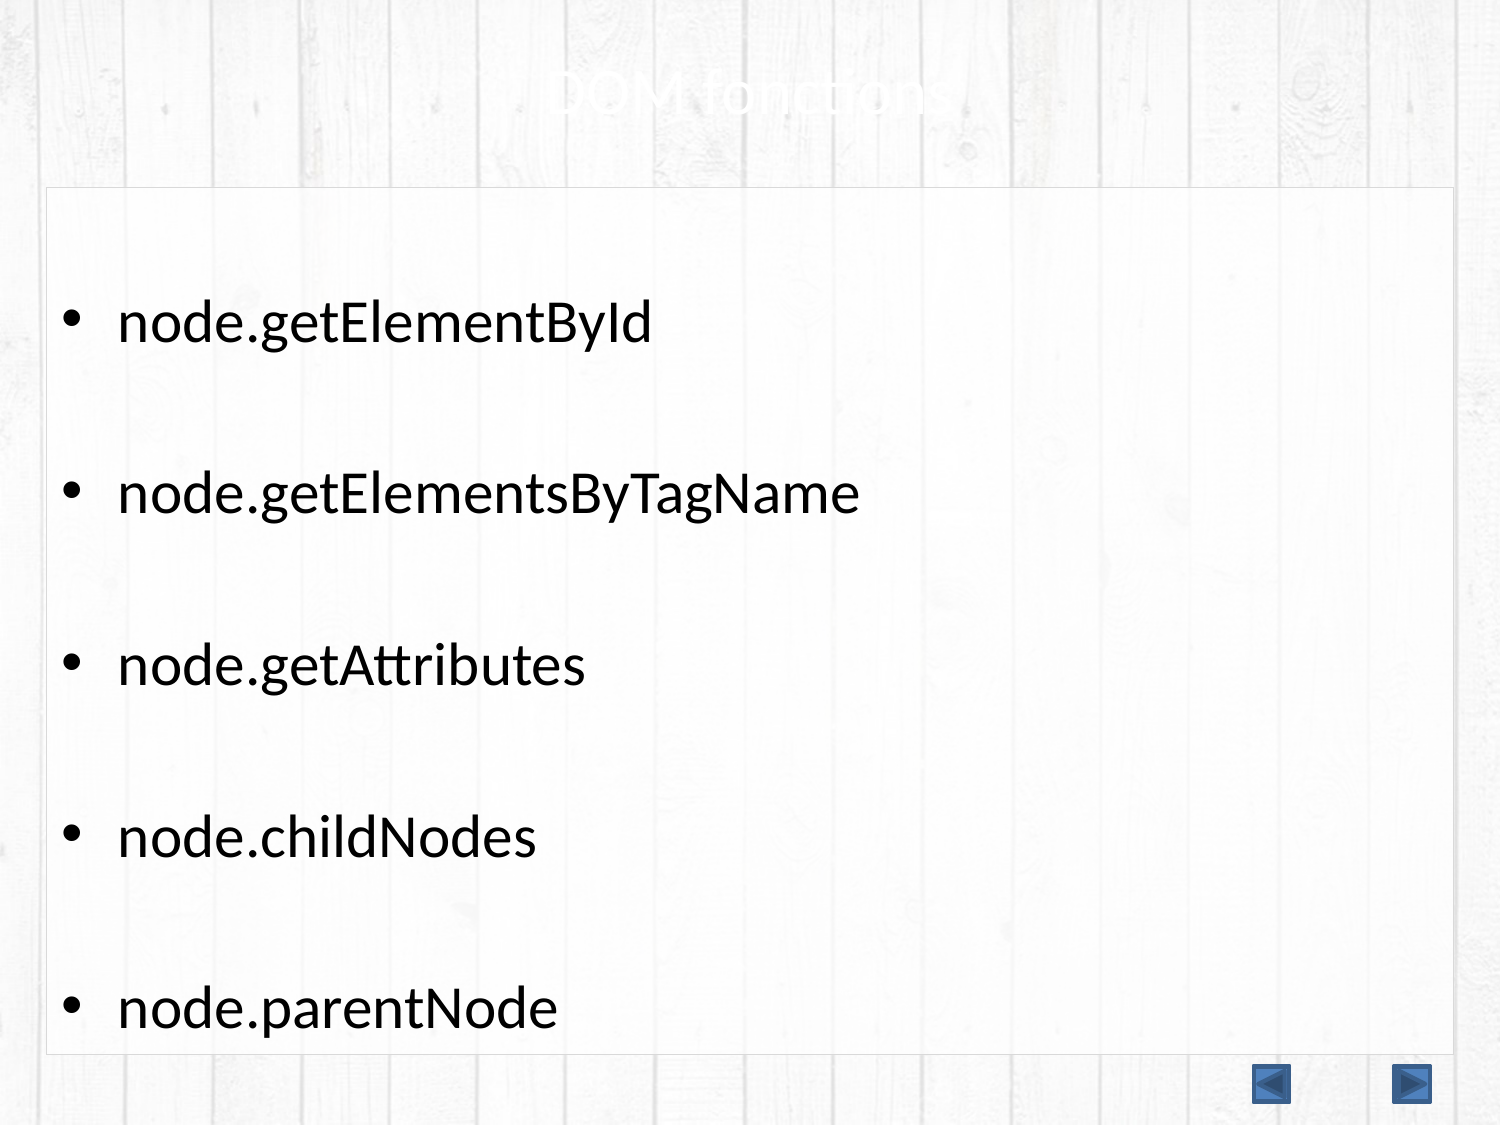

# DOM fonctions

node.getElementById

node.getElementsByTagName

node.getAttributes

node.childNodes

node.parentNode